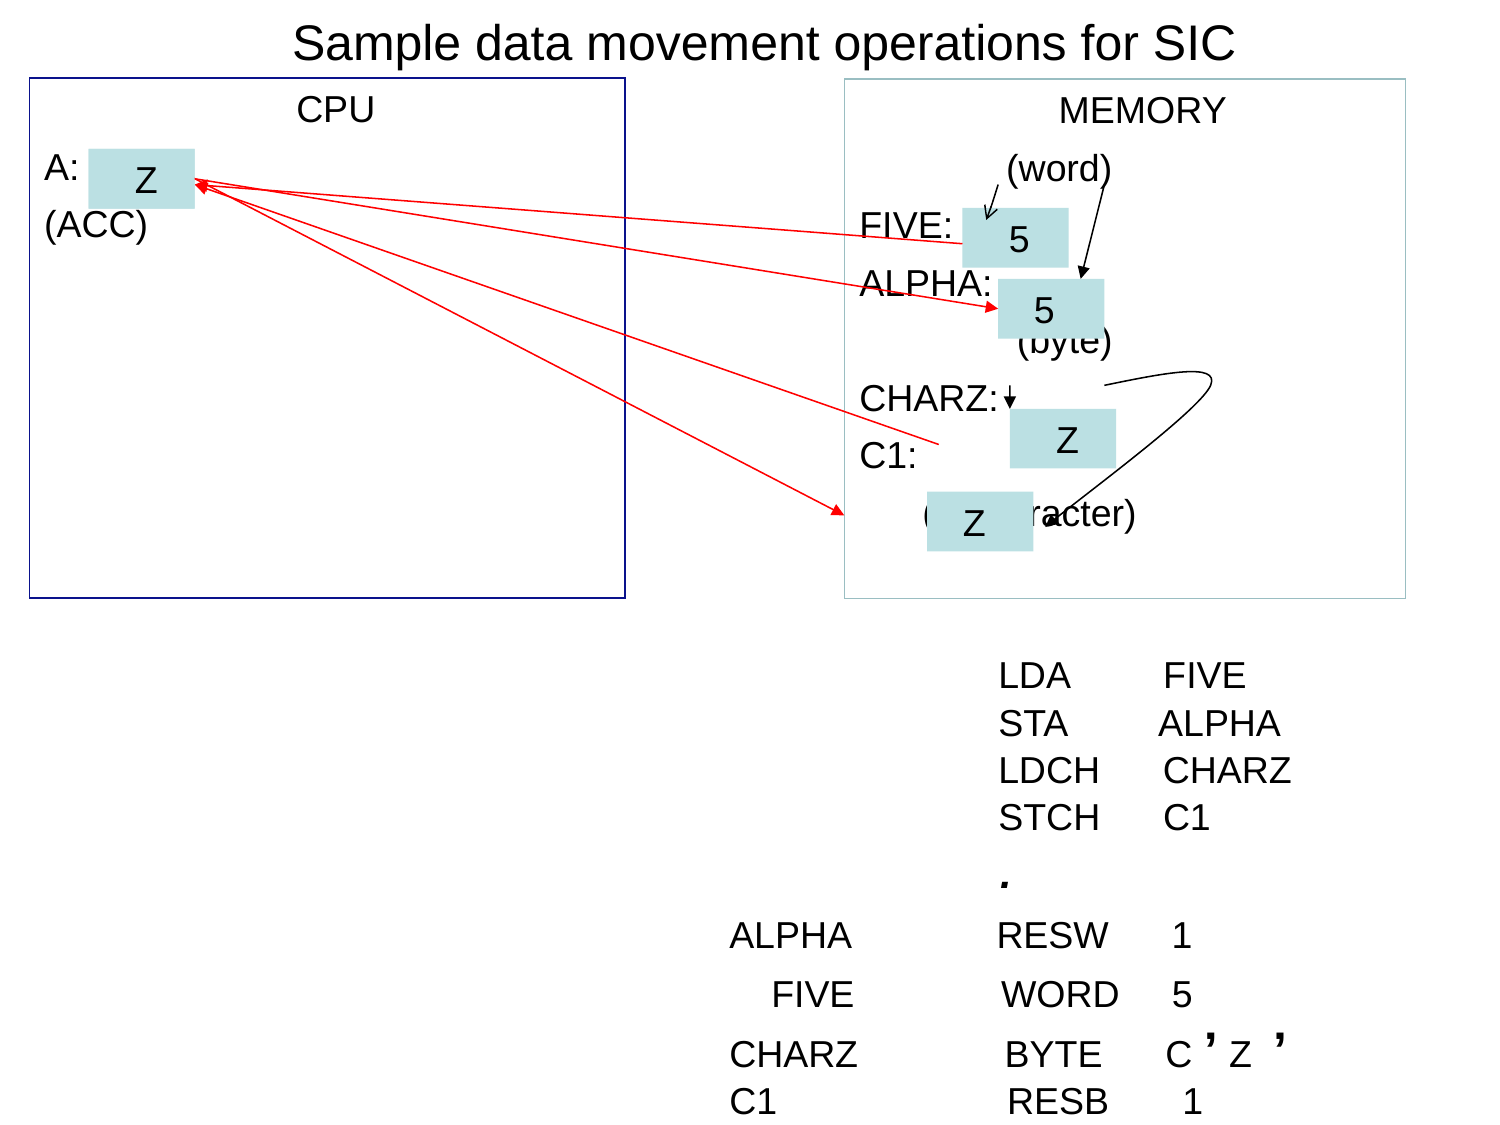

# Sample data movement operations for SIC
                        CPU
A:
(ACC)

                   MEMORY
              (word)
FIVE:
ALPHA:
               (byte)
CHARZ:
C1:
      (Z:character)

   5
   Z

   5
  5

   Z
  Z
  LDA         FIVE
  STA         ALPHA
  LDCH      CHARZ
  STCH      C1
  .
ALPHA              RESW      1
    FIVE              WORD     5
CHARZ              BYTE      C ’ Z  ’
C1                      RESB       1